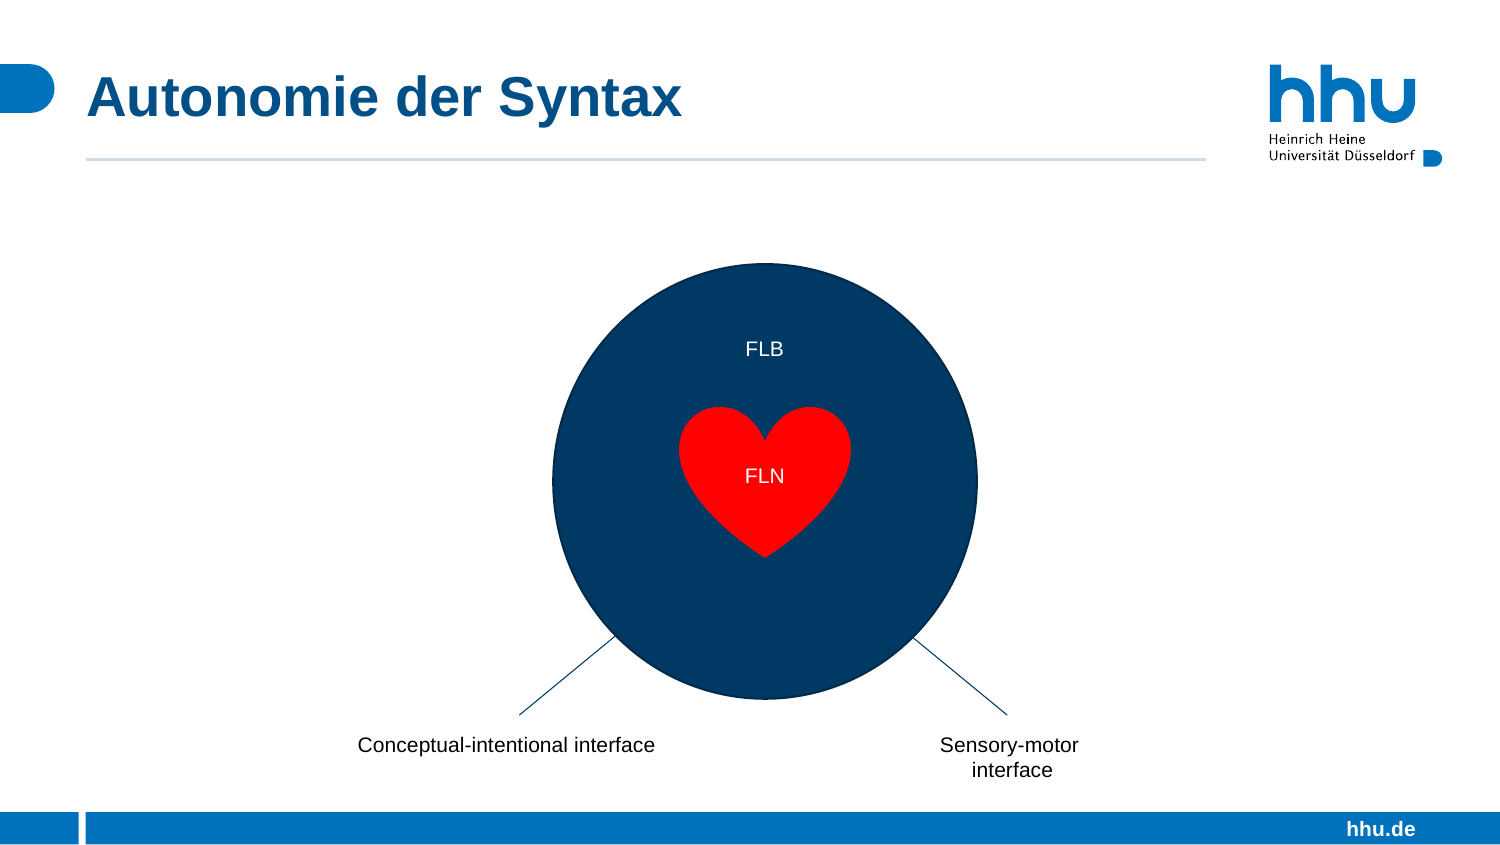

# Autonomie der Syntax
FLB
FLN
Conceptual-intentional interface
Sensory-motor
interface